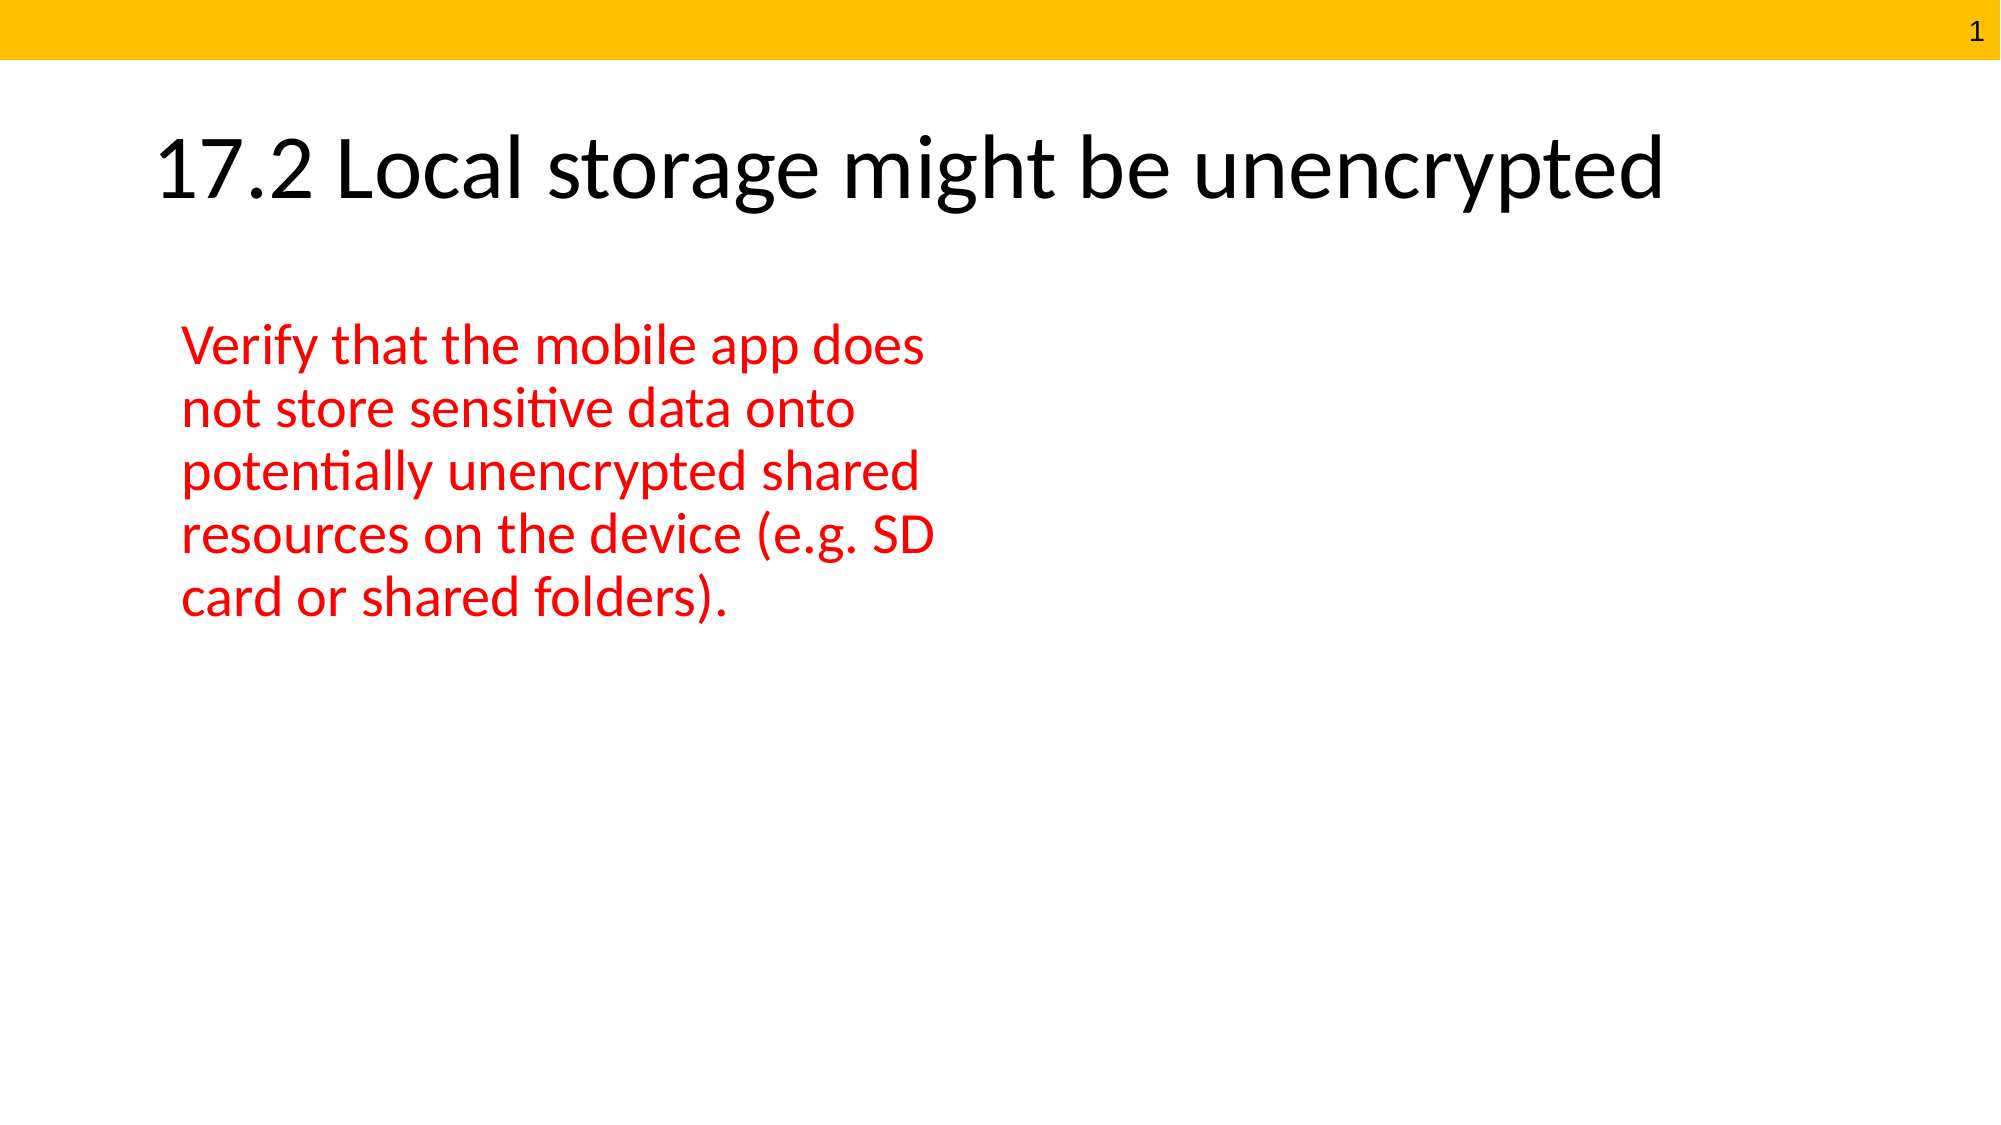

# 17.2 Local storage might be unencrypted
Verify that the mobile app does not store sensitive data onto potentially unencrypted shared resources on the device (e.g. SD card or shared folders).